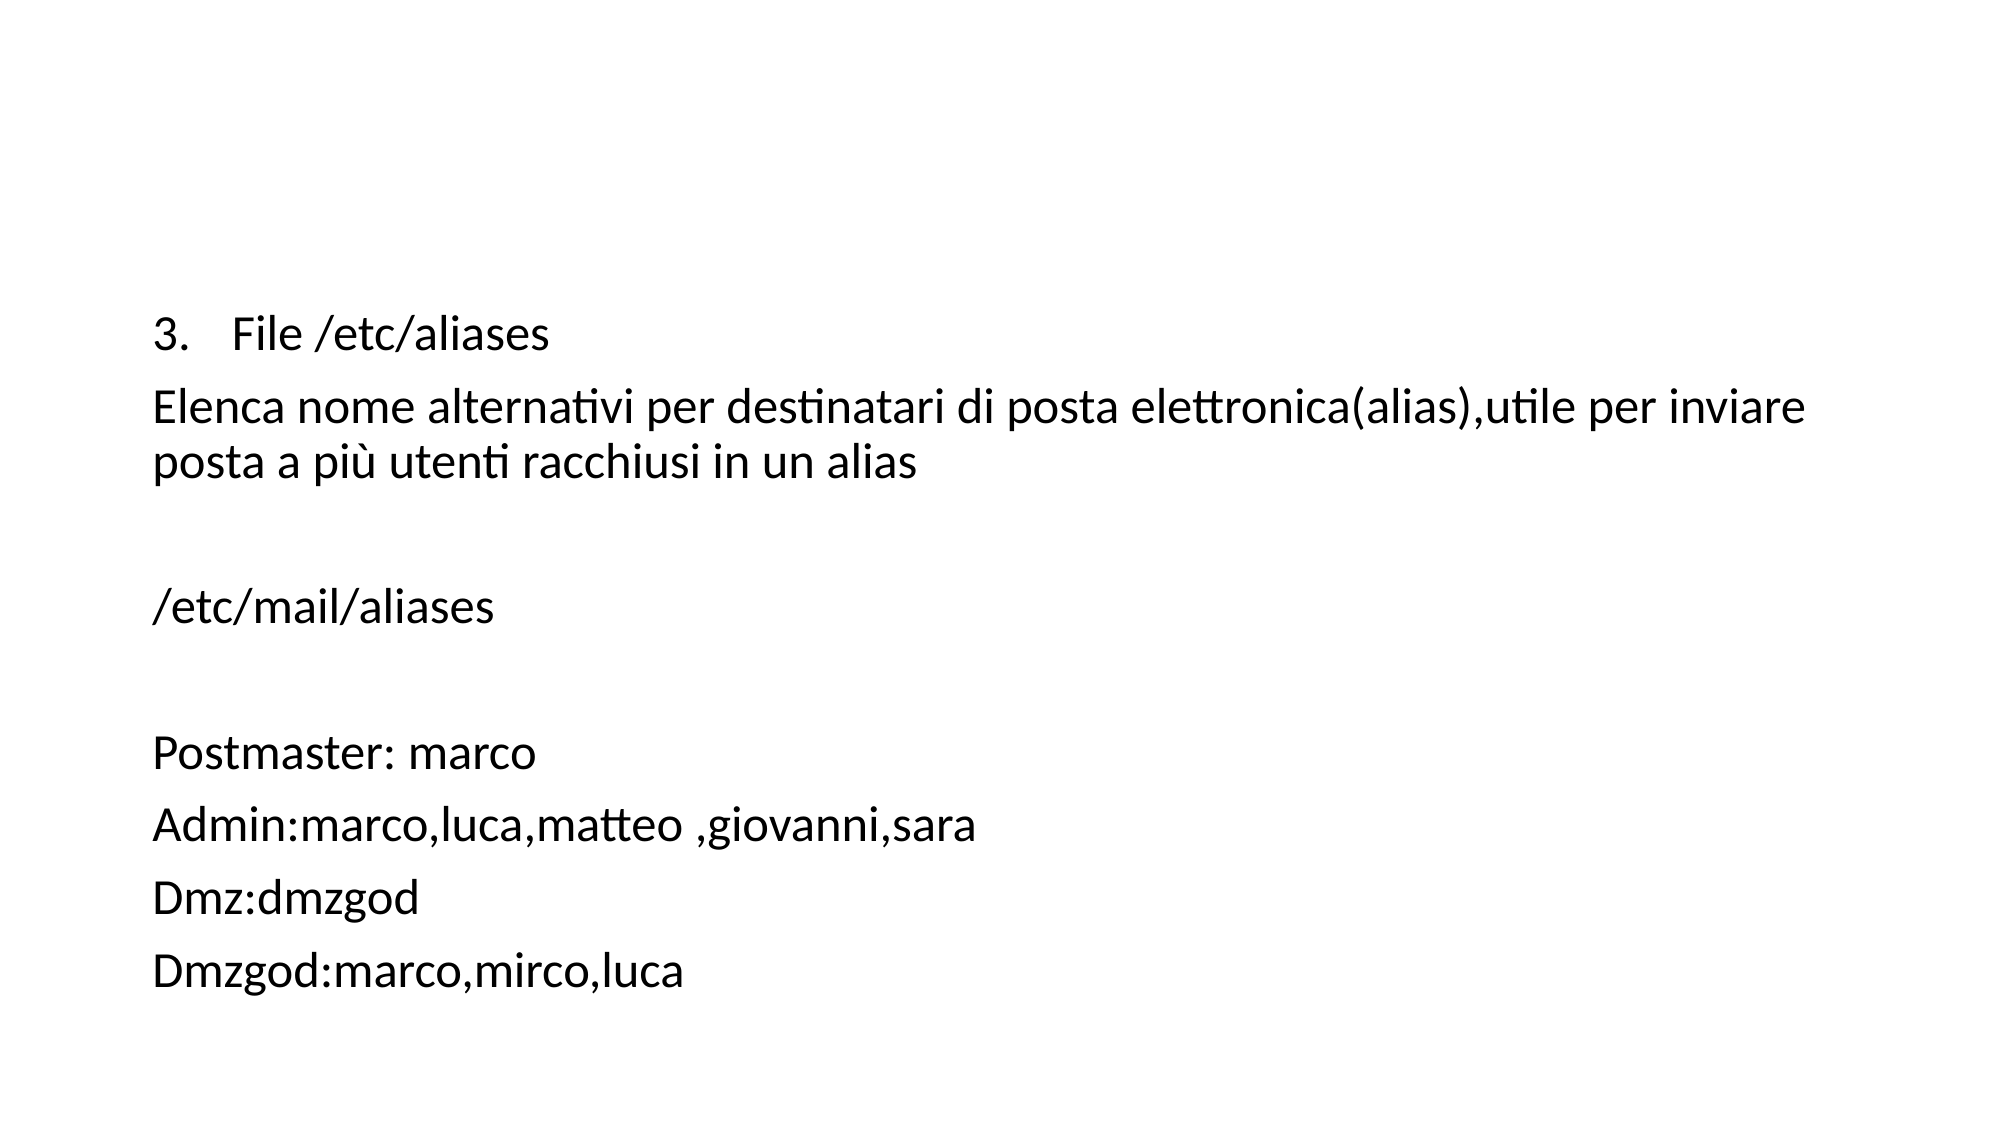

#
File /etc/aliases
Elenca nome alternativi per destinatari di posta elettronica(alias),utile per inviare posta a più utenti racchiusi in un alias

/etc/mail/aliases

Postmaster: marco
Admin:marco,luca,matteo ,giovanni,sara
Dmz:dmzgod
Dmzgod:marco,mirco,luca